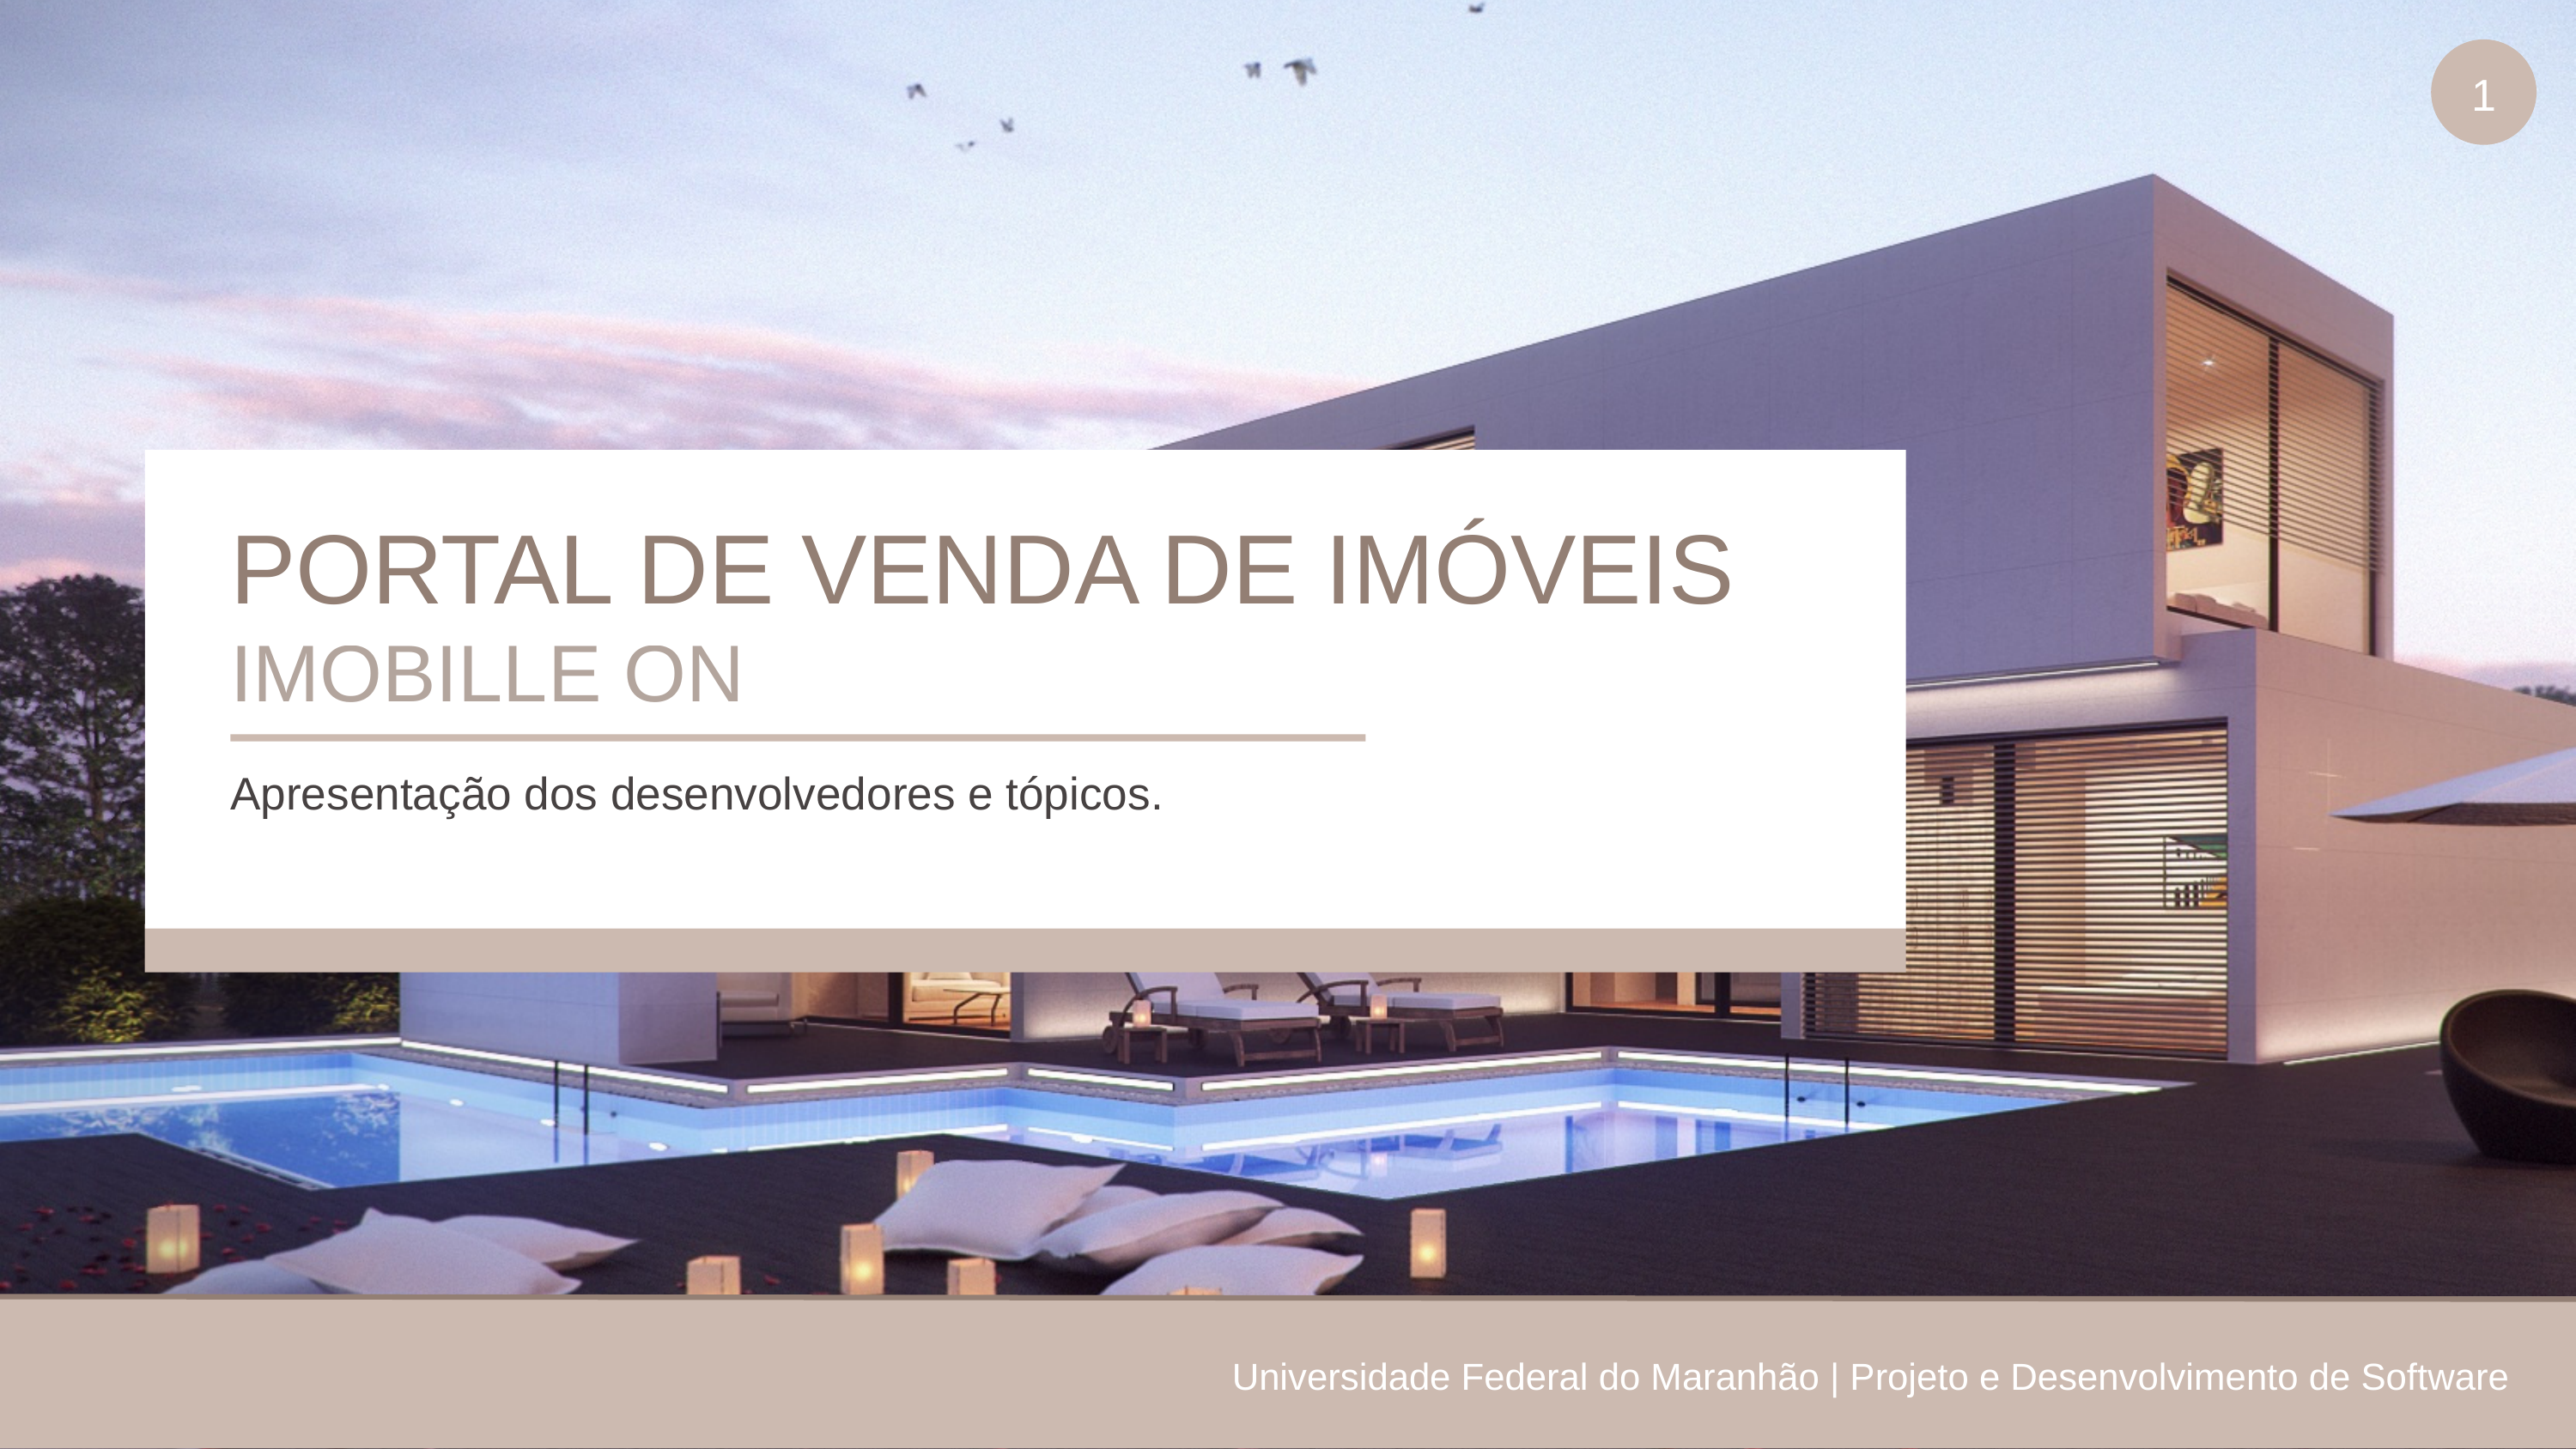

1

PORTAL DE VENDA DE IMÓVEIS
IMOBILLE ON

Apresentação dos desenvolvedores e tópicos.

Universidade Federal do Maranhão | Projeto e Desenvolvimento de Software